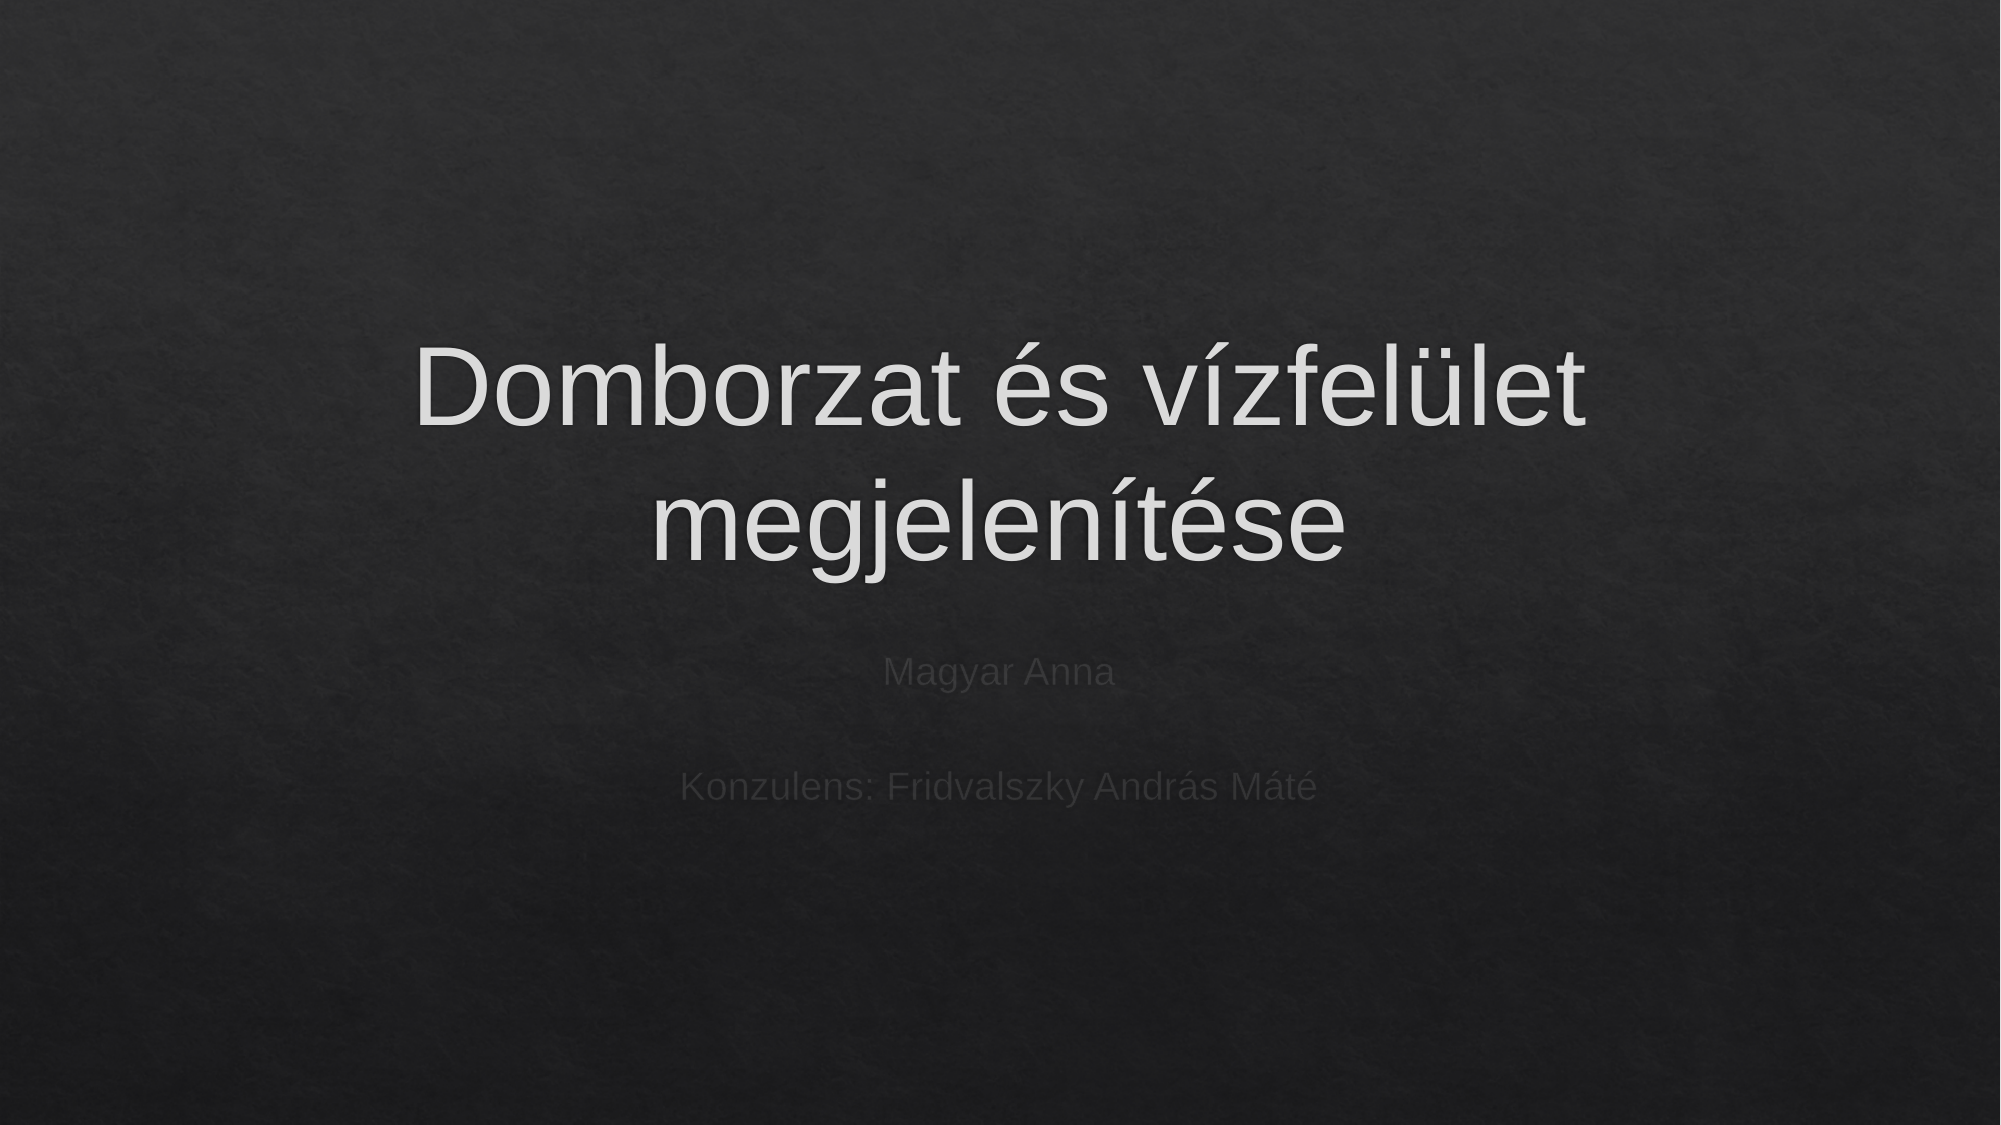

# Domborzat és vízfelület megjelenítése
Magyar Anna
Konzulens: Fridvalszky András Máté